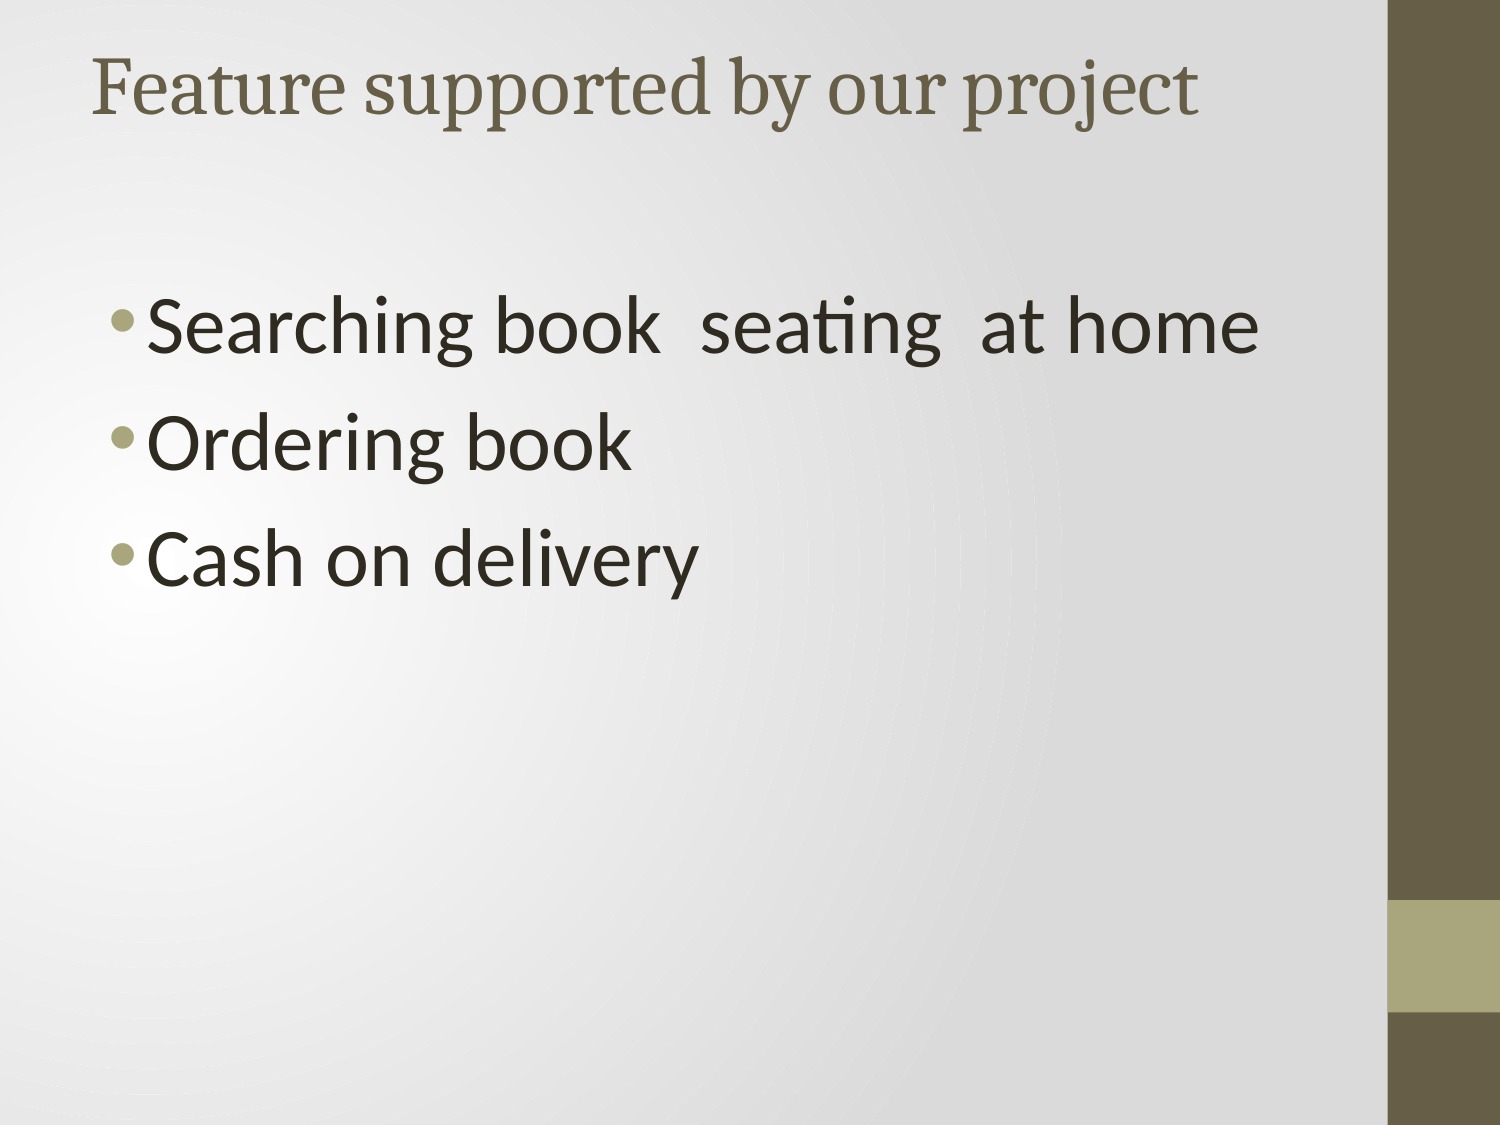

# Feature supported by our project
Searching book  seating  at home
Ordering book
Cash on delivery